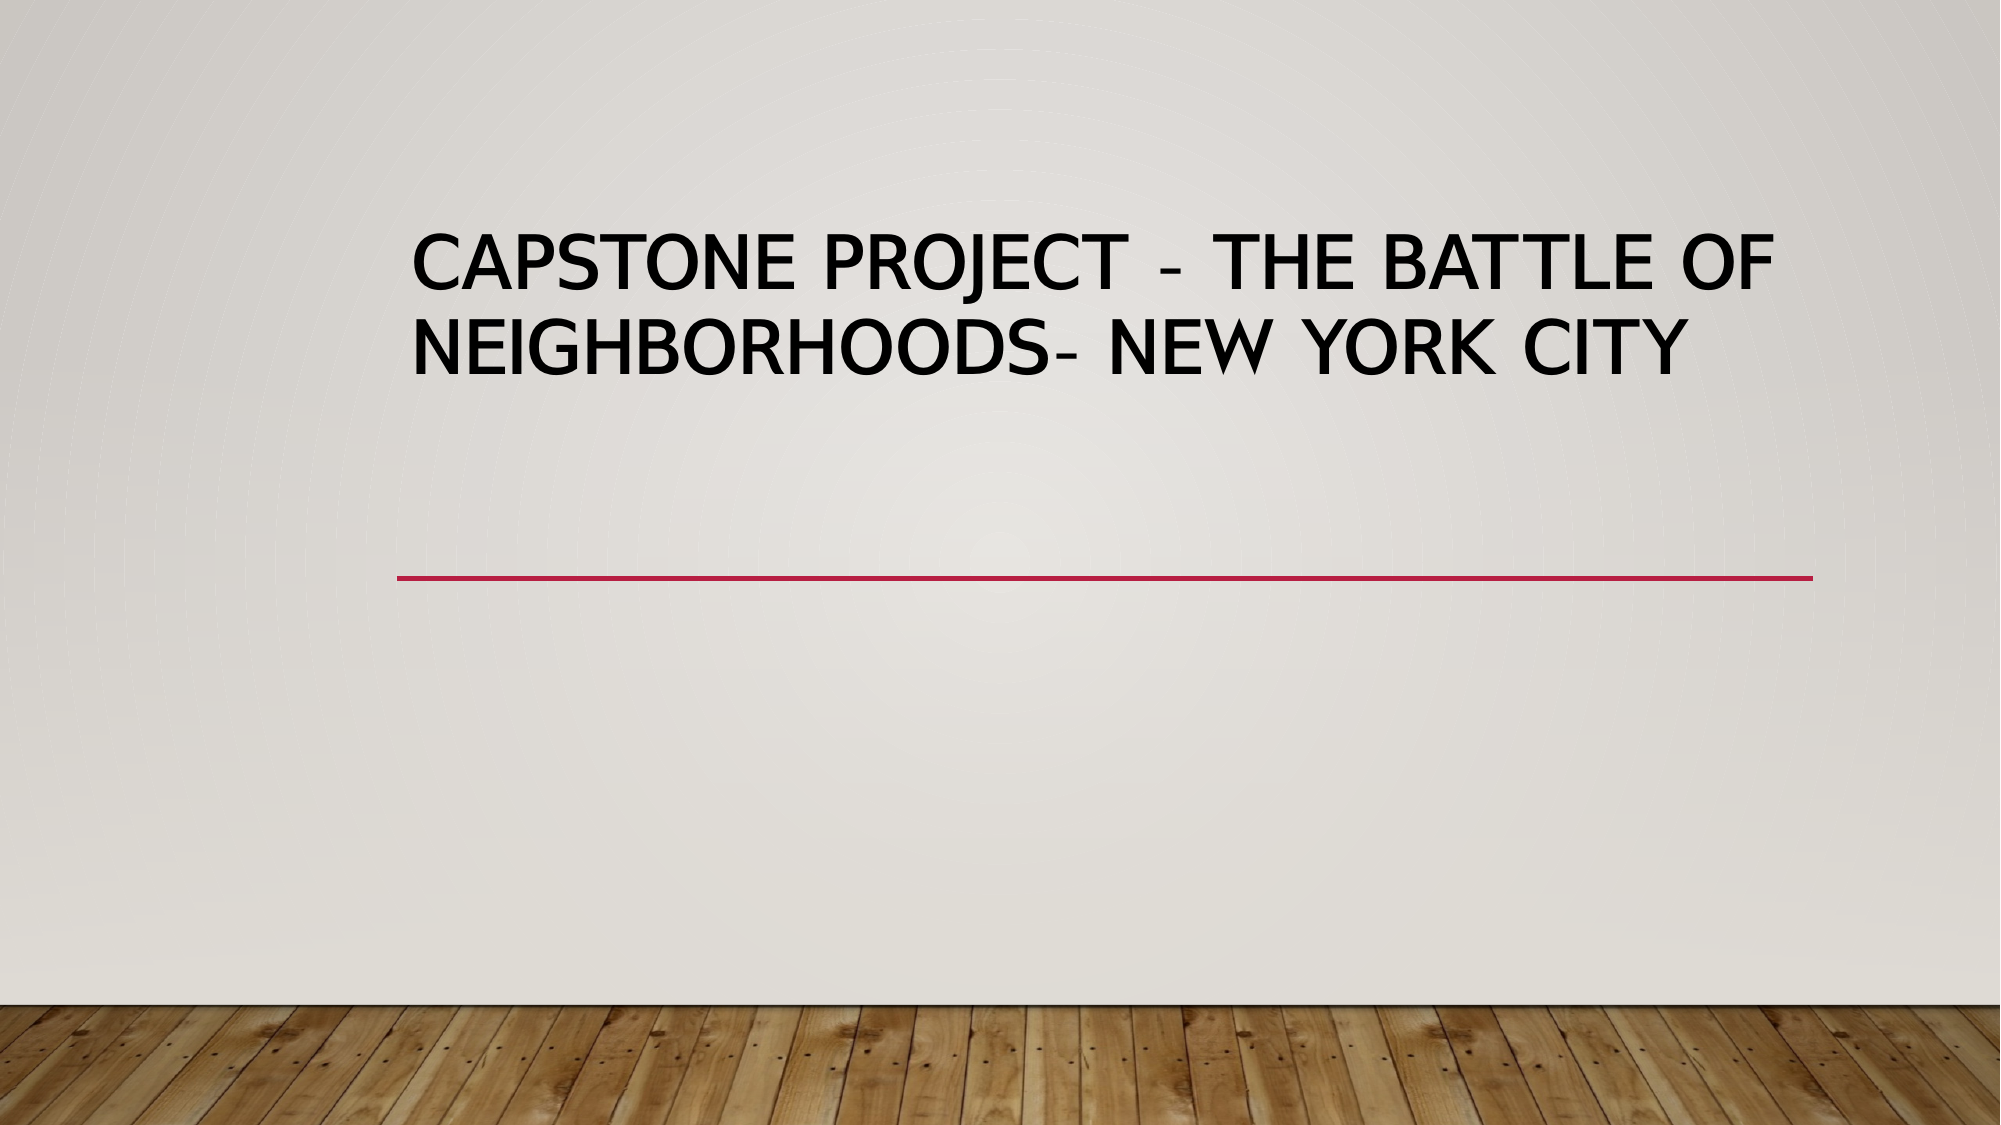

# Capstone Project - The Battle of Neighborhoods- New York City